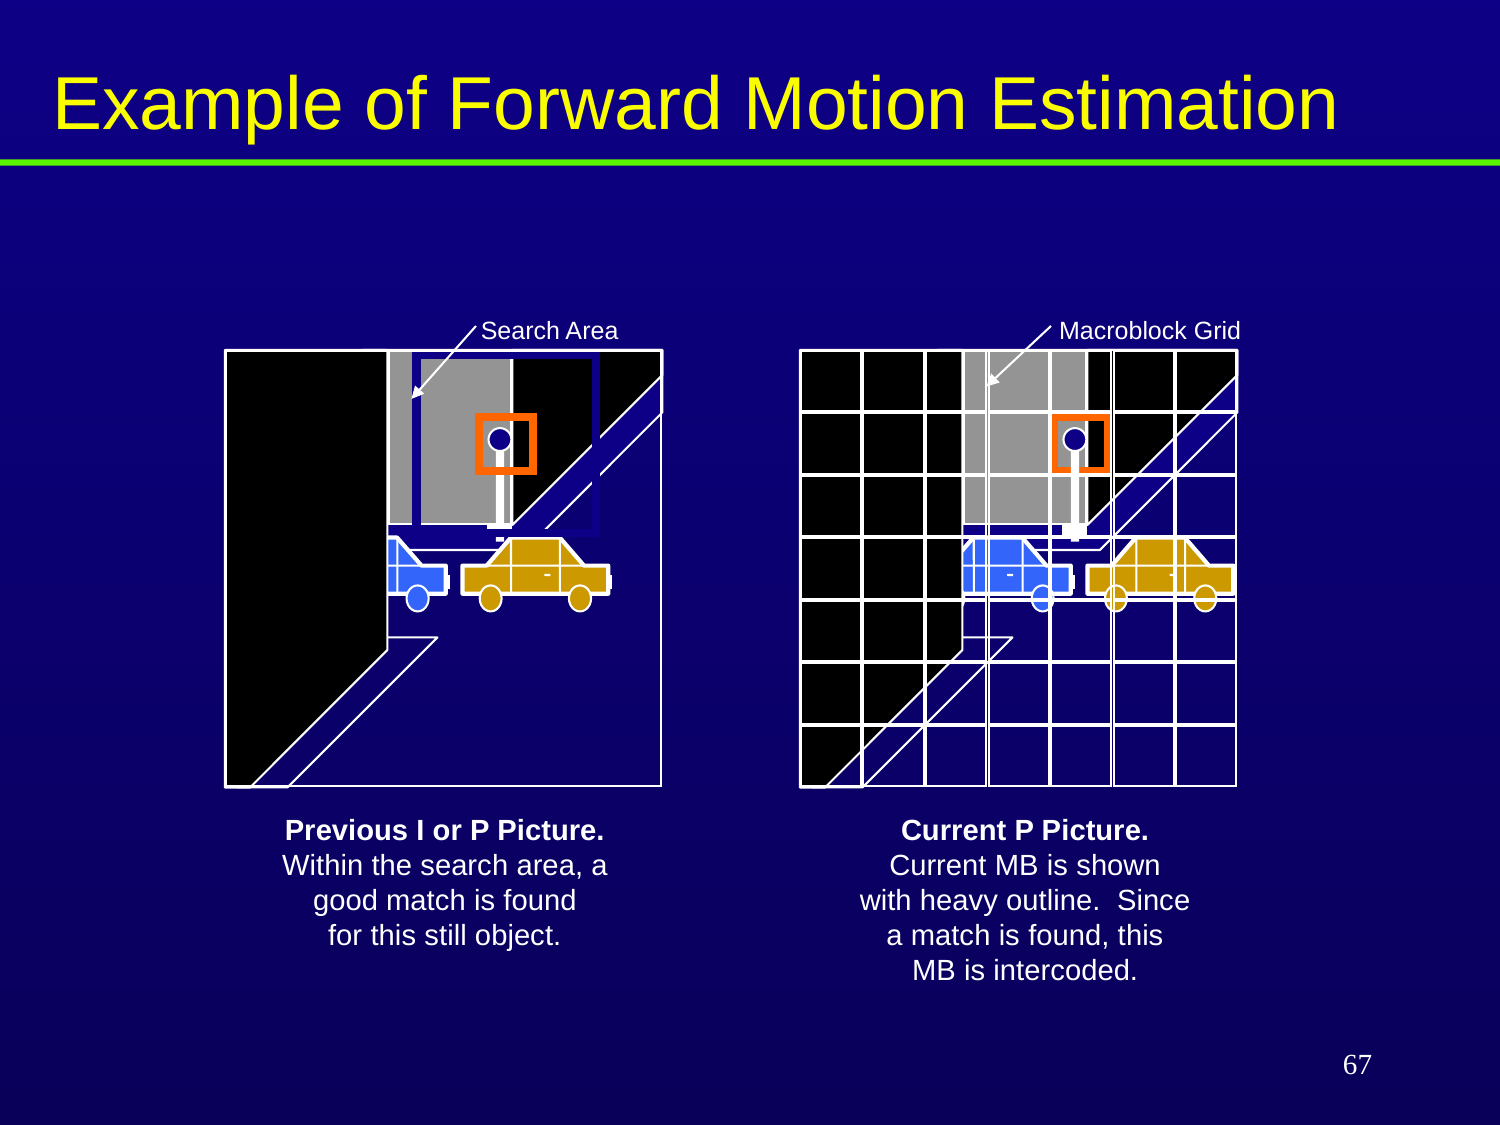

Example of Forward Motion Estimation
Search Area
Macroblock Grid

Previous I or P Picture.
Within the search area, a
good match is found
for this still object.
Current P Picture.
Current MB is shown
with heavy outline.  Since
a match is found, this
MB is intercoded.
67